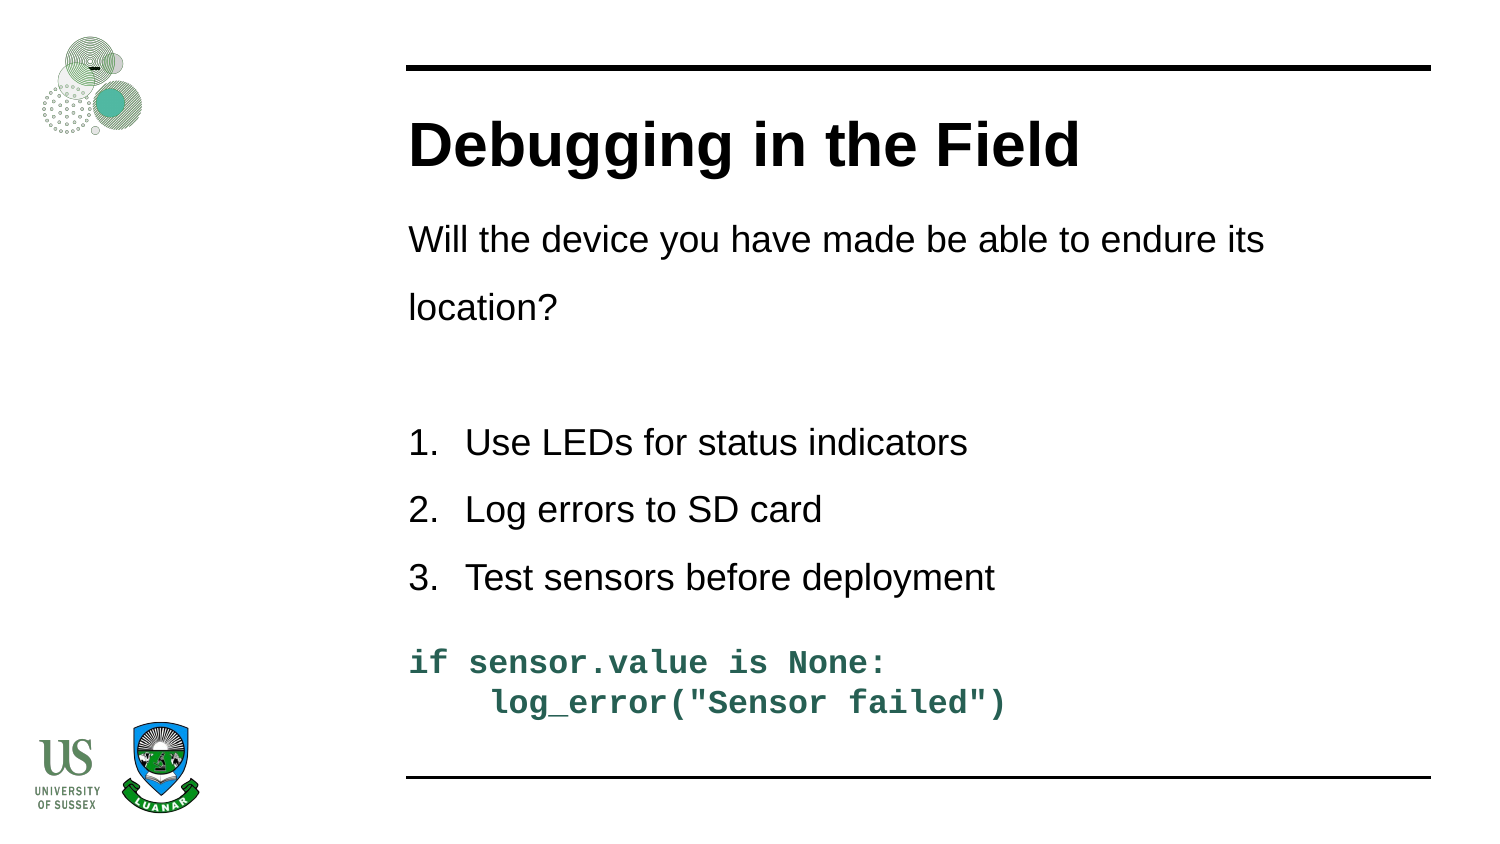

# Debugging in the Field
Will the device you have made be able to endure its location?

Use LEDs for status indicators
Log errors to SD card
Test sensors before deployment
if sensor.value is None:
    log_error("Sensor failed")